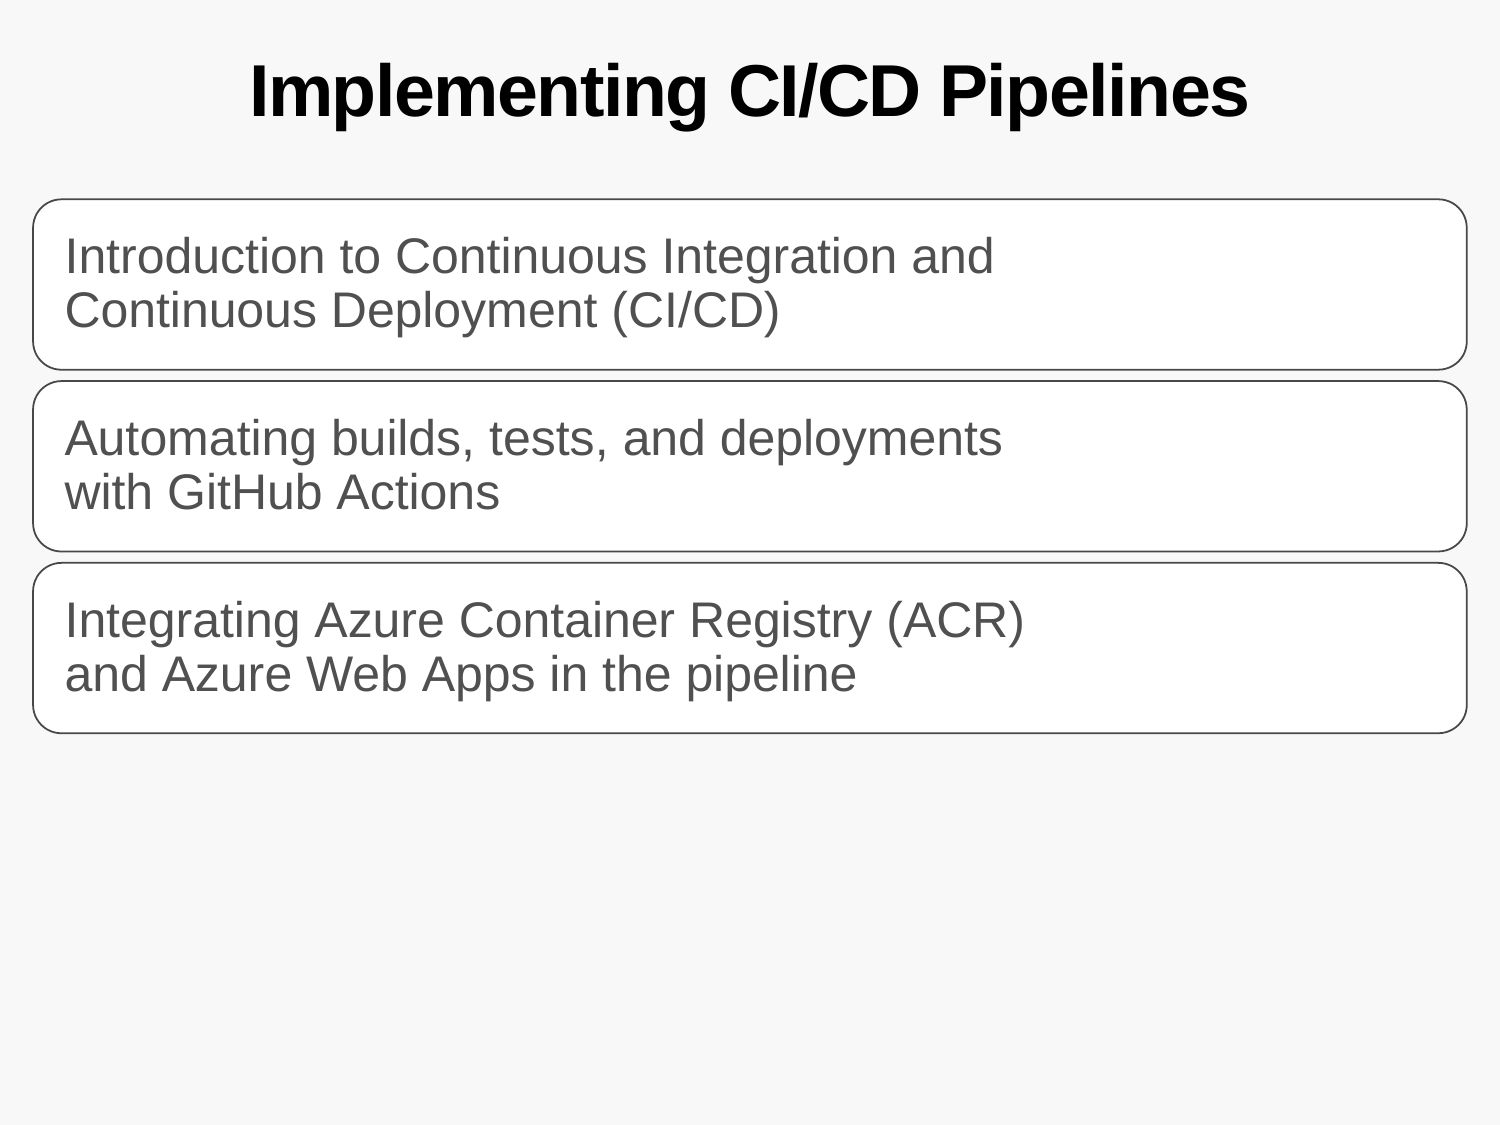

# Implementing CI/CD Pipelines
Introduction to Continuous Integration and Continuous Deployment (CI/CD)
Automating builds, tests, and deployments with GitHub Actions
Integrating Azure Container Registry (ACR) and Azure Web Apps in the pipeline